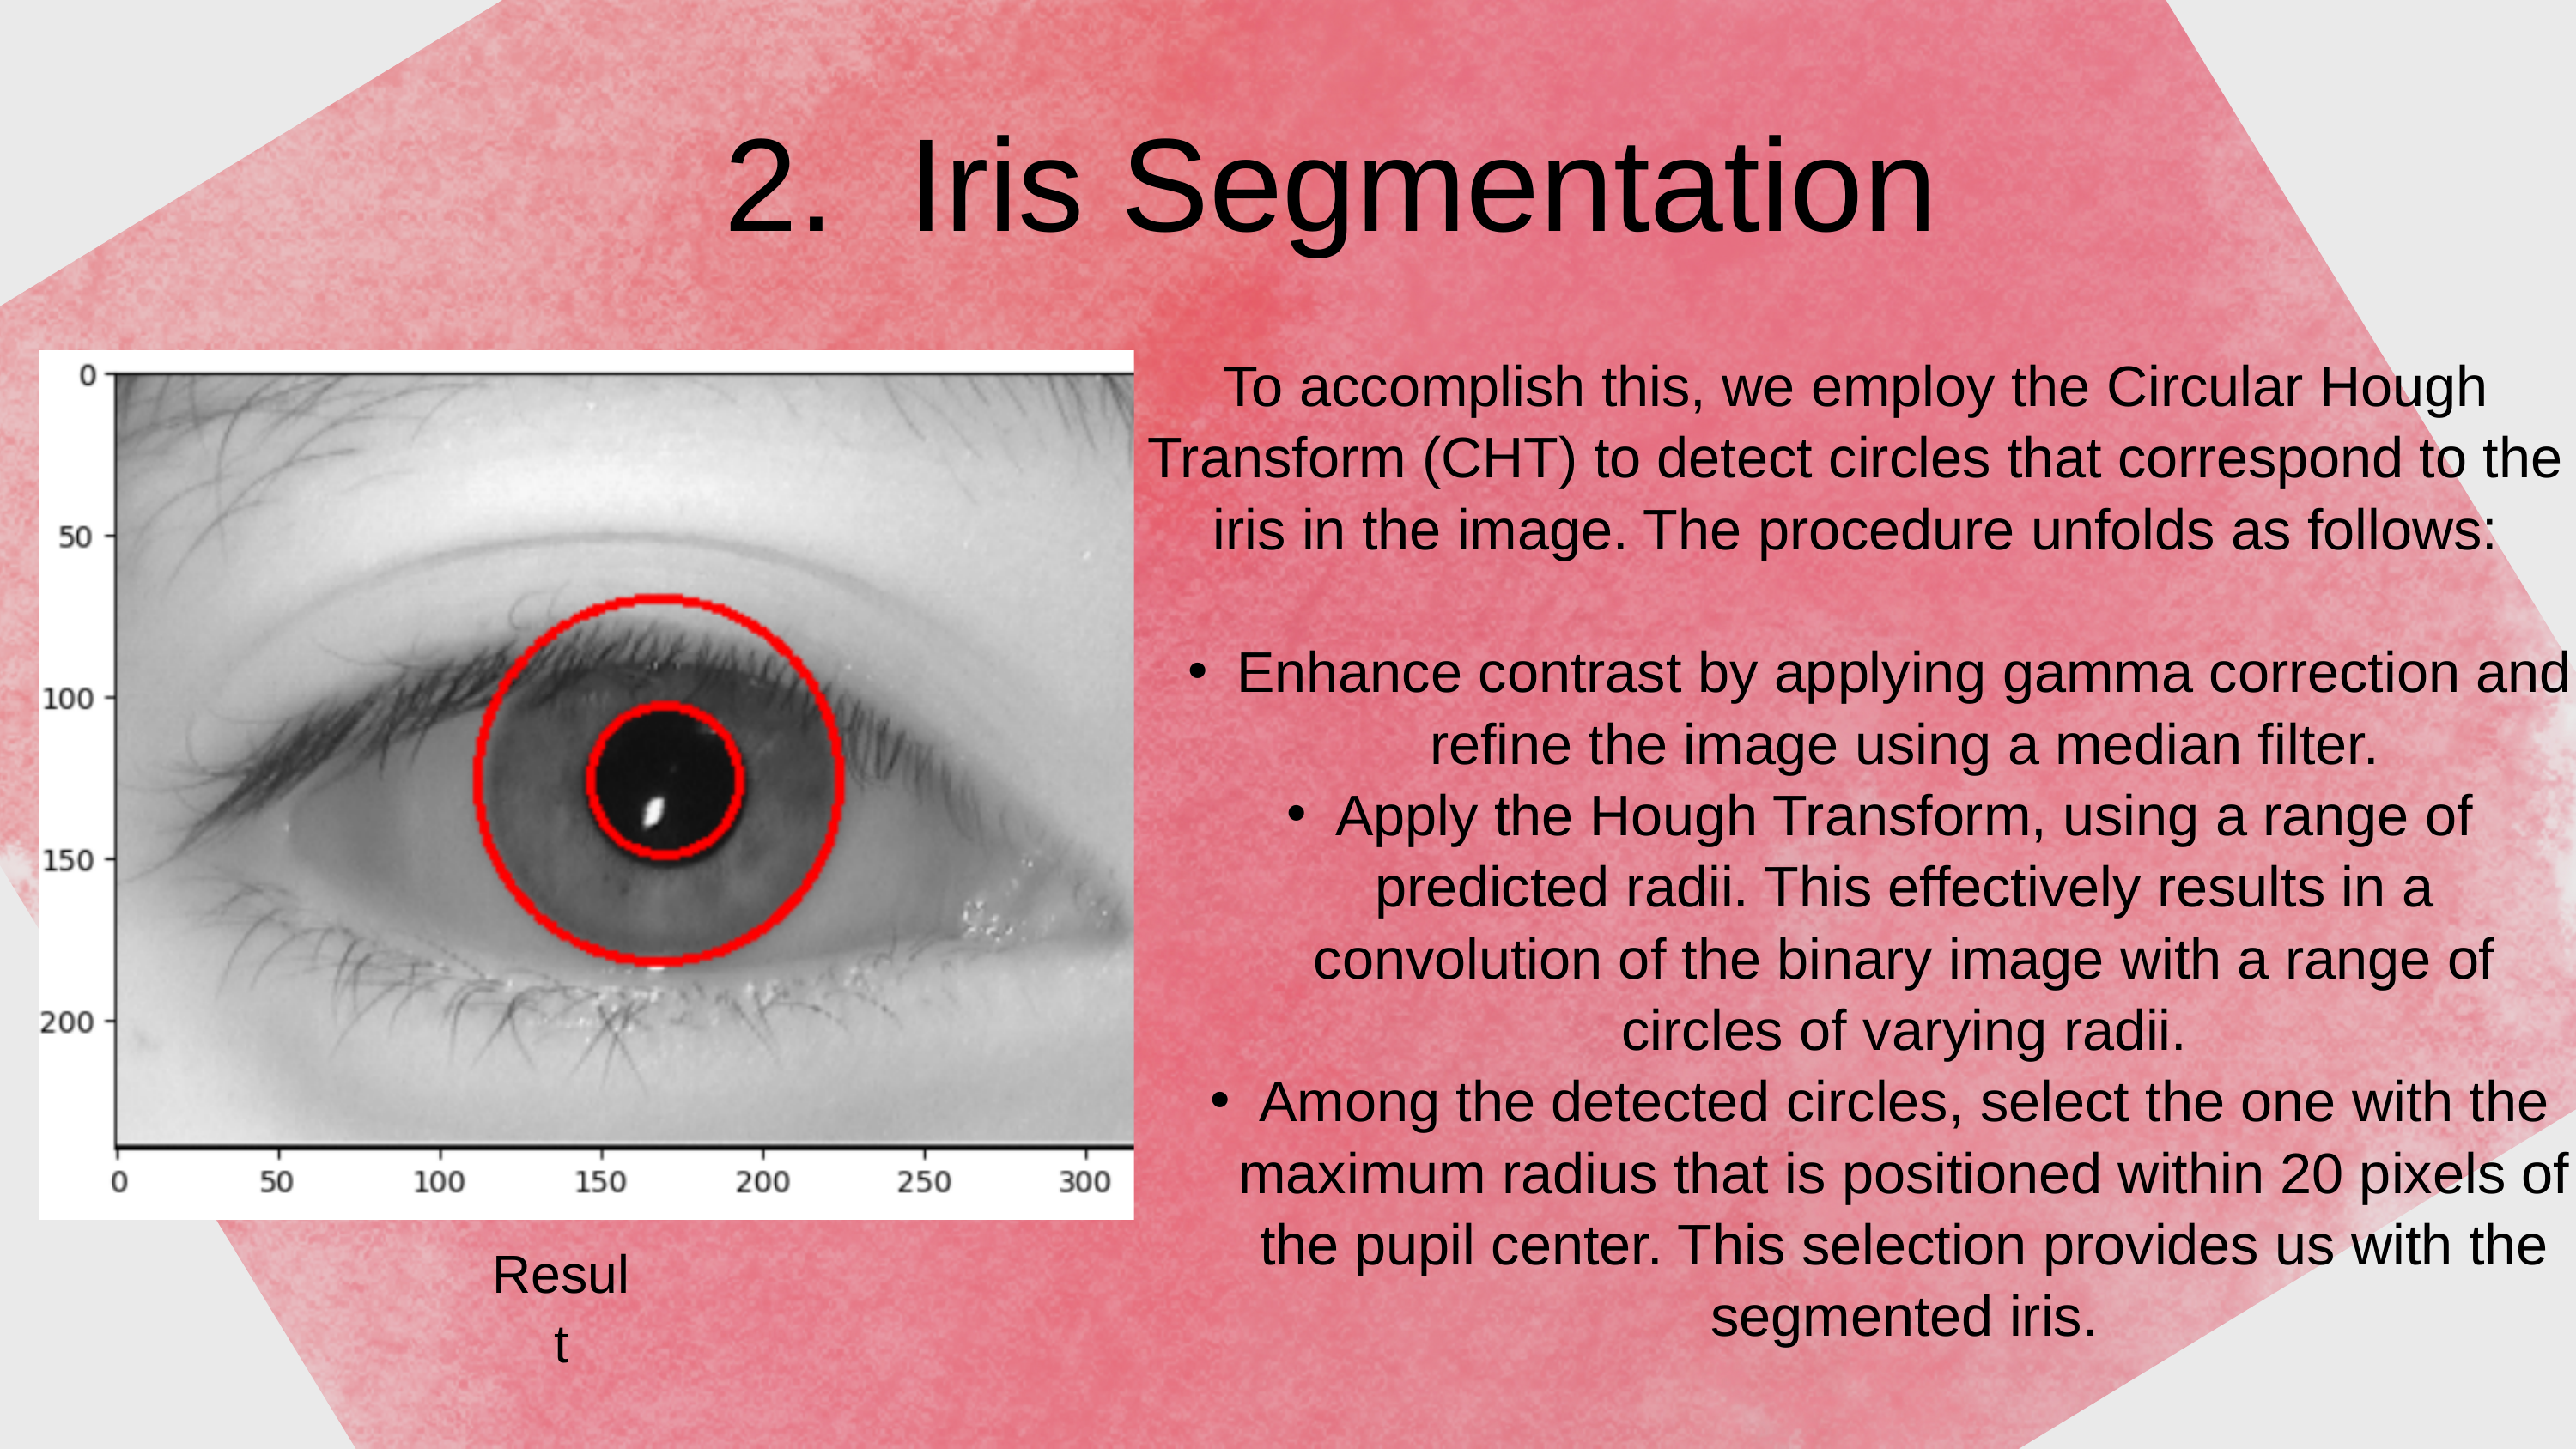

2.  Iris Segmentation
To accomplish this, we employ the Circular Hough Transform (CHT) to detect circles that correspond to the iris in the image. The procedure unfolds as follows:

Enhance contrast by applying gamma correction and refine the image using a median filter.
Apply the Hough Transform, using a range of predicted radii. This effectively results in a convolution of the binary image with a range of circles of varying radii.
Among the detected circles, select the one with the maximum radius that is positioned within 20 pixels of the pupil center. This selection provides us with the segmented iris.

Result